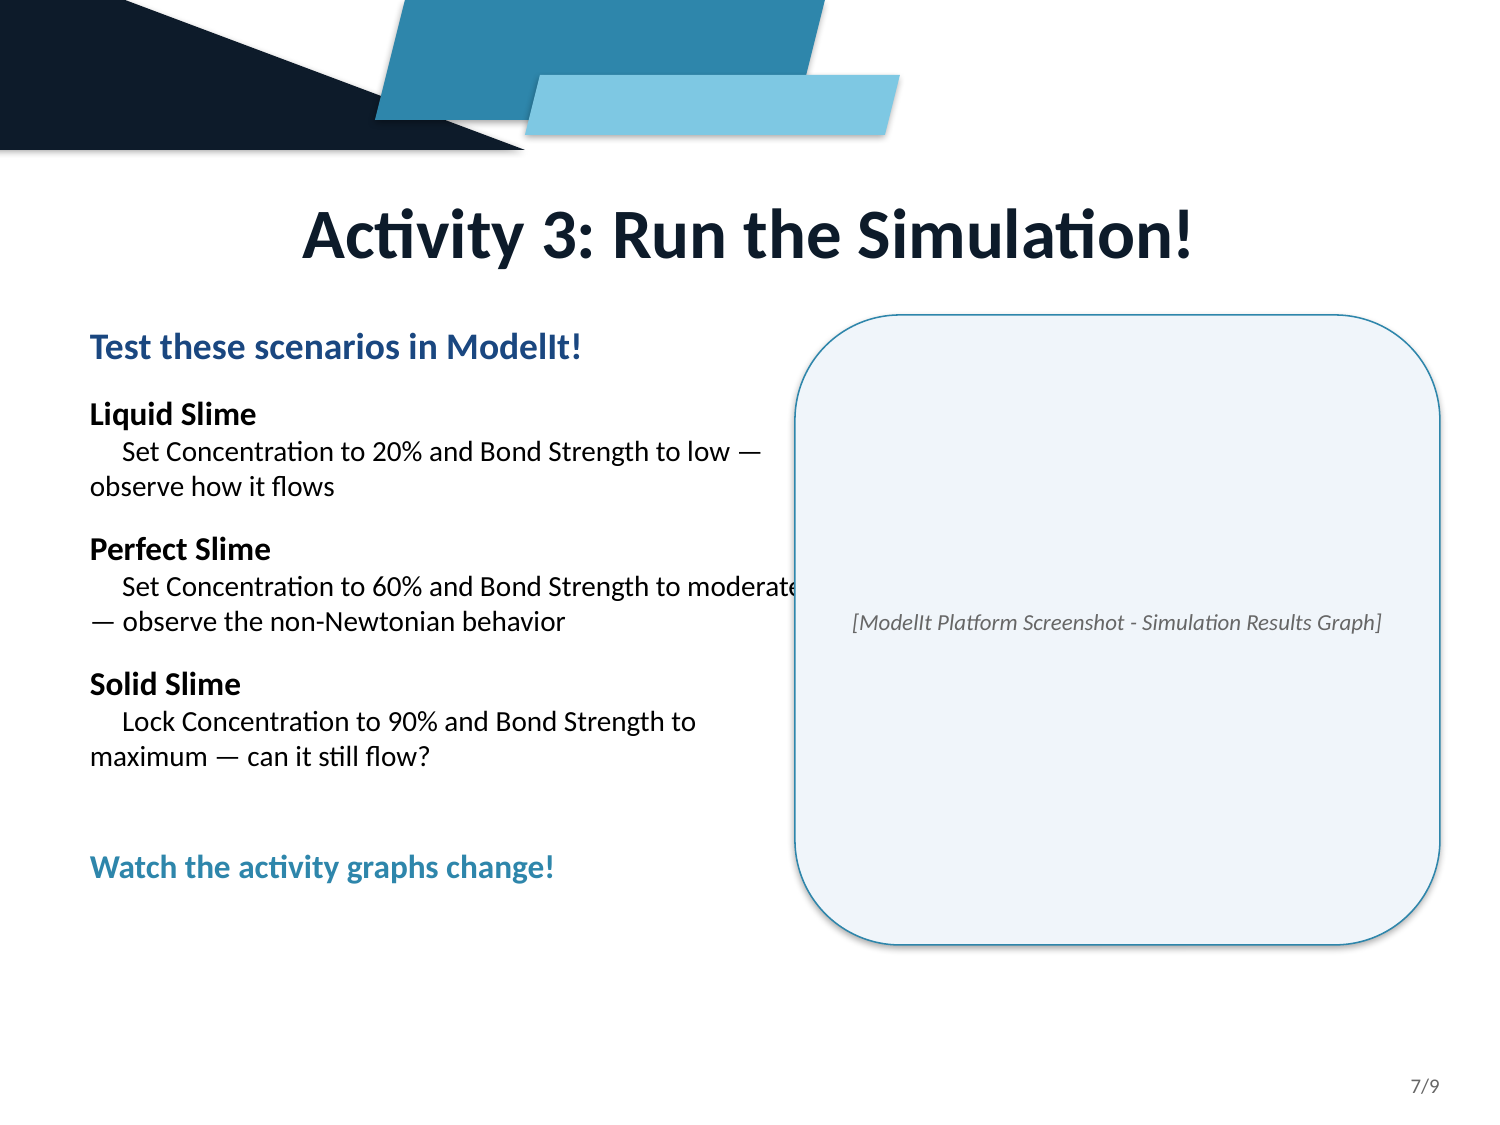

Activity 3: Run the Simulation!
Test these scenarios in ModelIt!
Liquid Slime
     Set Concentration to 20% and Bond Strength to low — observe how it flows
Perfect Slime
     Set Concentration to 60% and Bond Strength to moderate — observe the non-Newtonian behavior
Solid Slime
     Lock Concentration to 90% and Bond Strength to maximum — can it still flow?
Watch the activity graphs change!

[ModelIt Platform Screenshot - Simulation Results Graph]
7/9